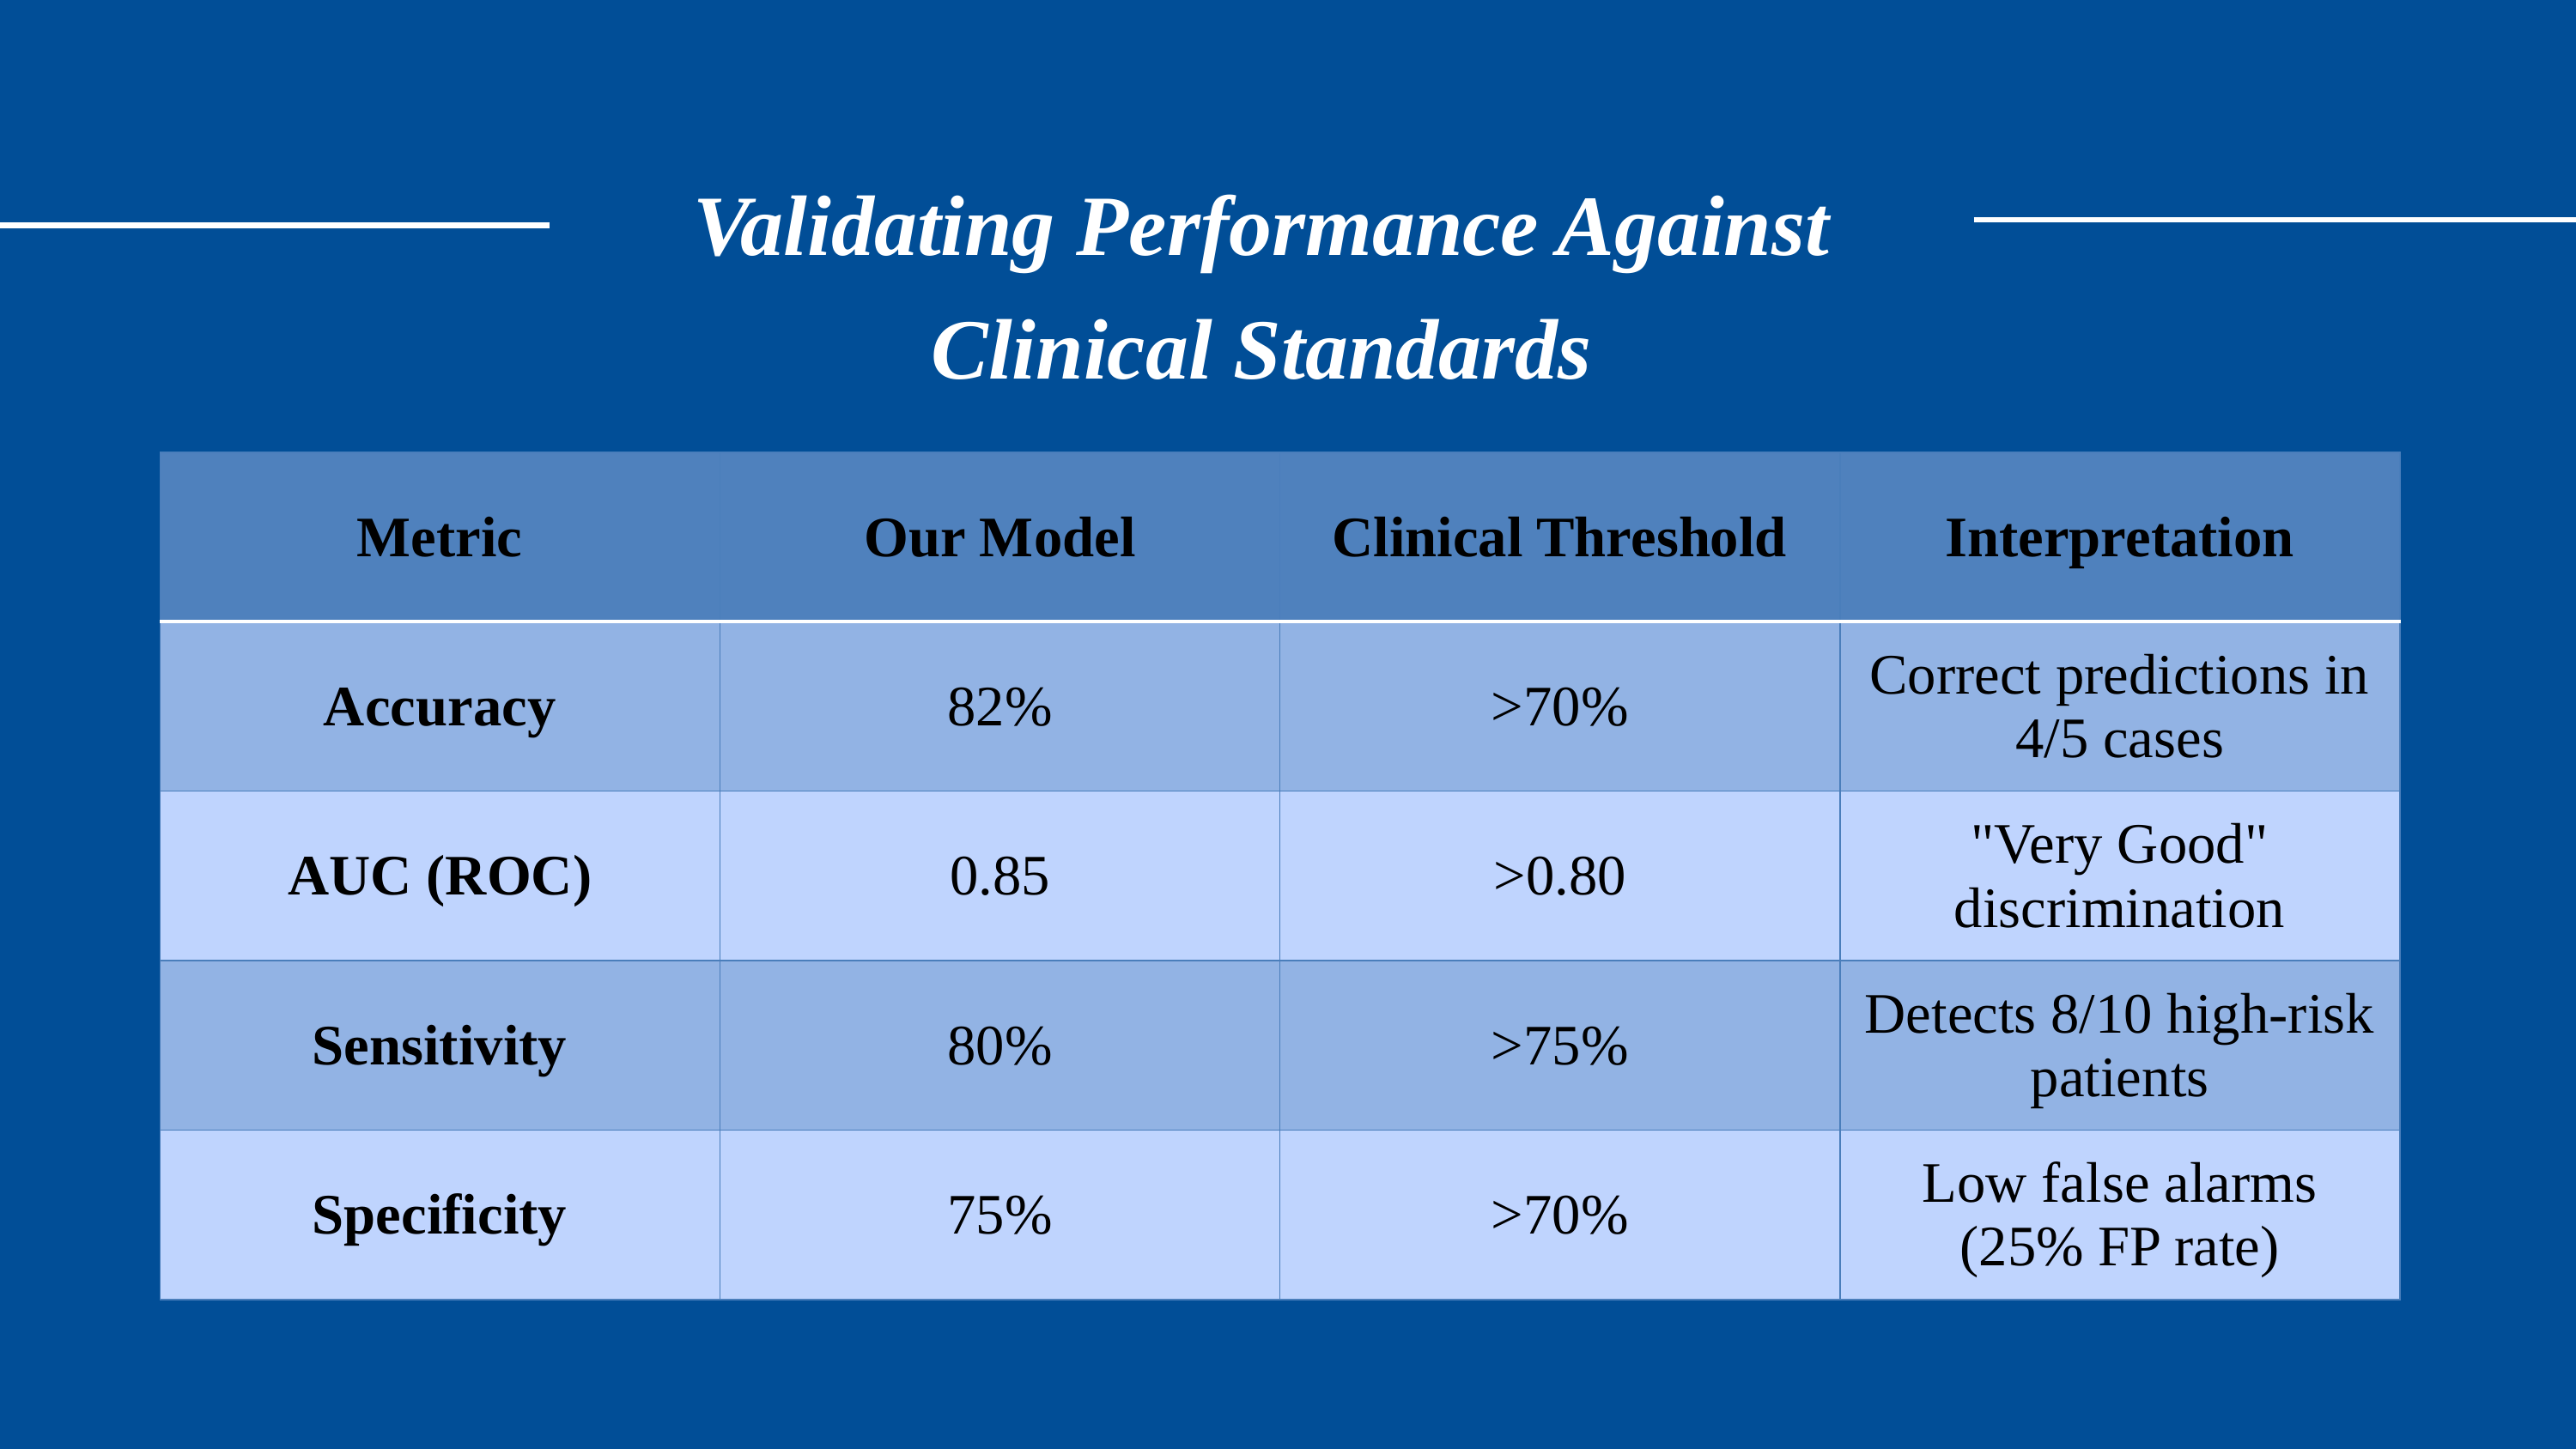

Validating Performance Against Clinical Standards
| Metric | Our Model | Clinical Threshold | Interpretation |
| --- | --- | --- | --- |
| Accuracy | 82% | >70% | Correct predictions in 4/5 cases |
| AUC (ROC) | 0.85 | >0.80 | "Very Good" discrimination |
| Sensitivity | 80% | >75% | Detects 8/10 high-risk patients |
| Specificity | 75% | >70% | Low false alarms (25% FP rate) |